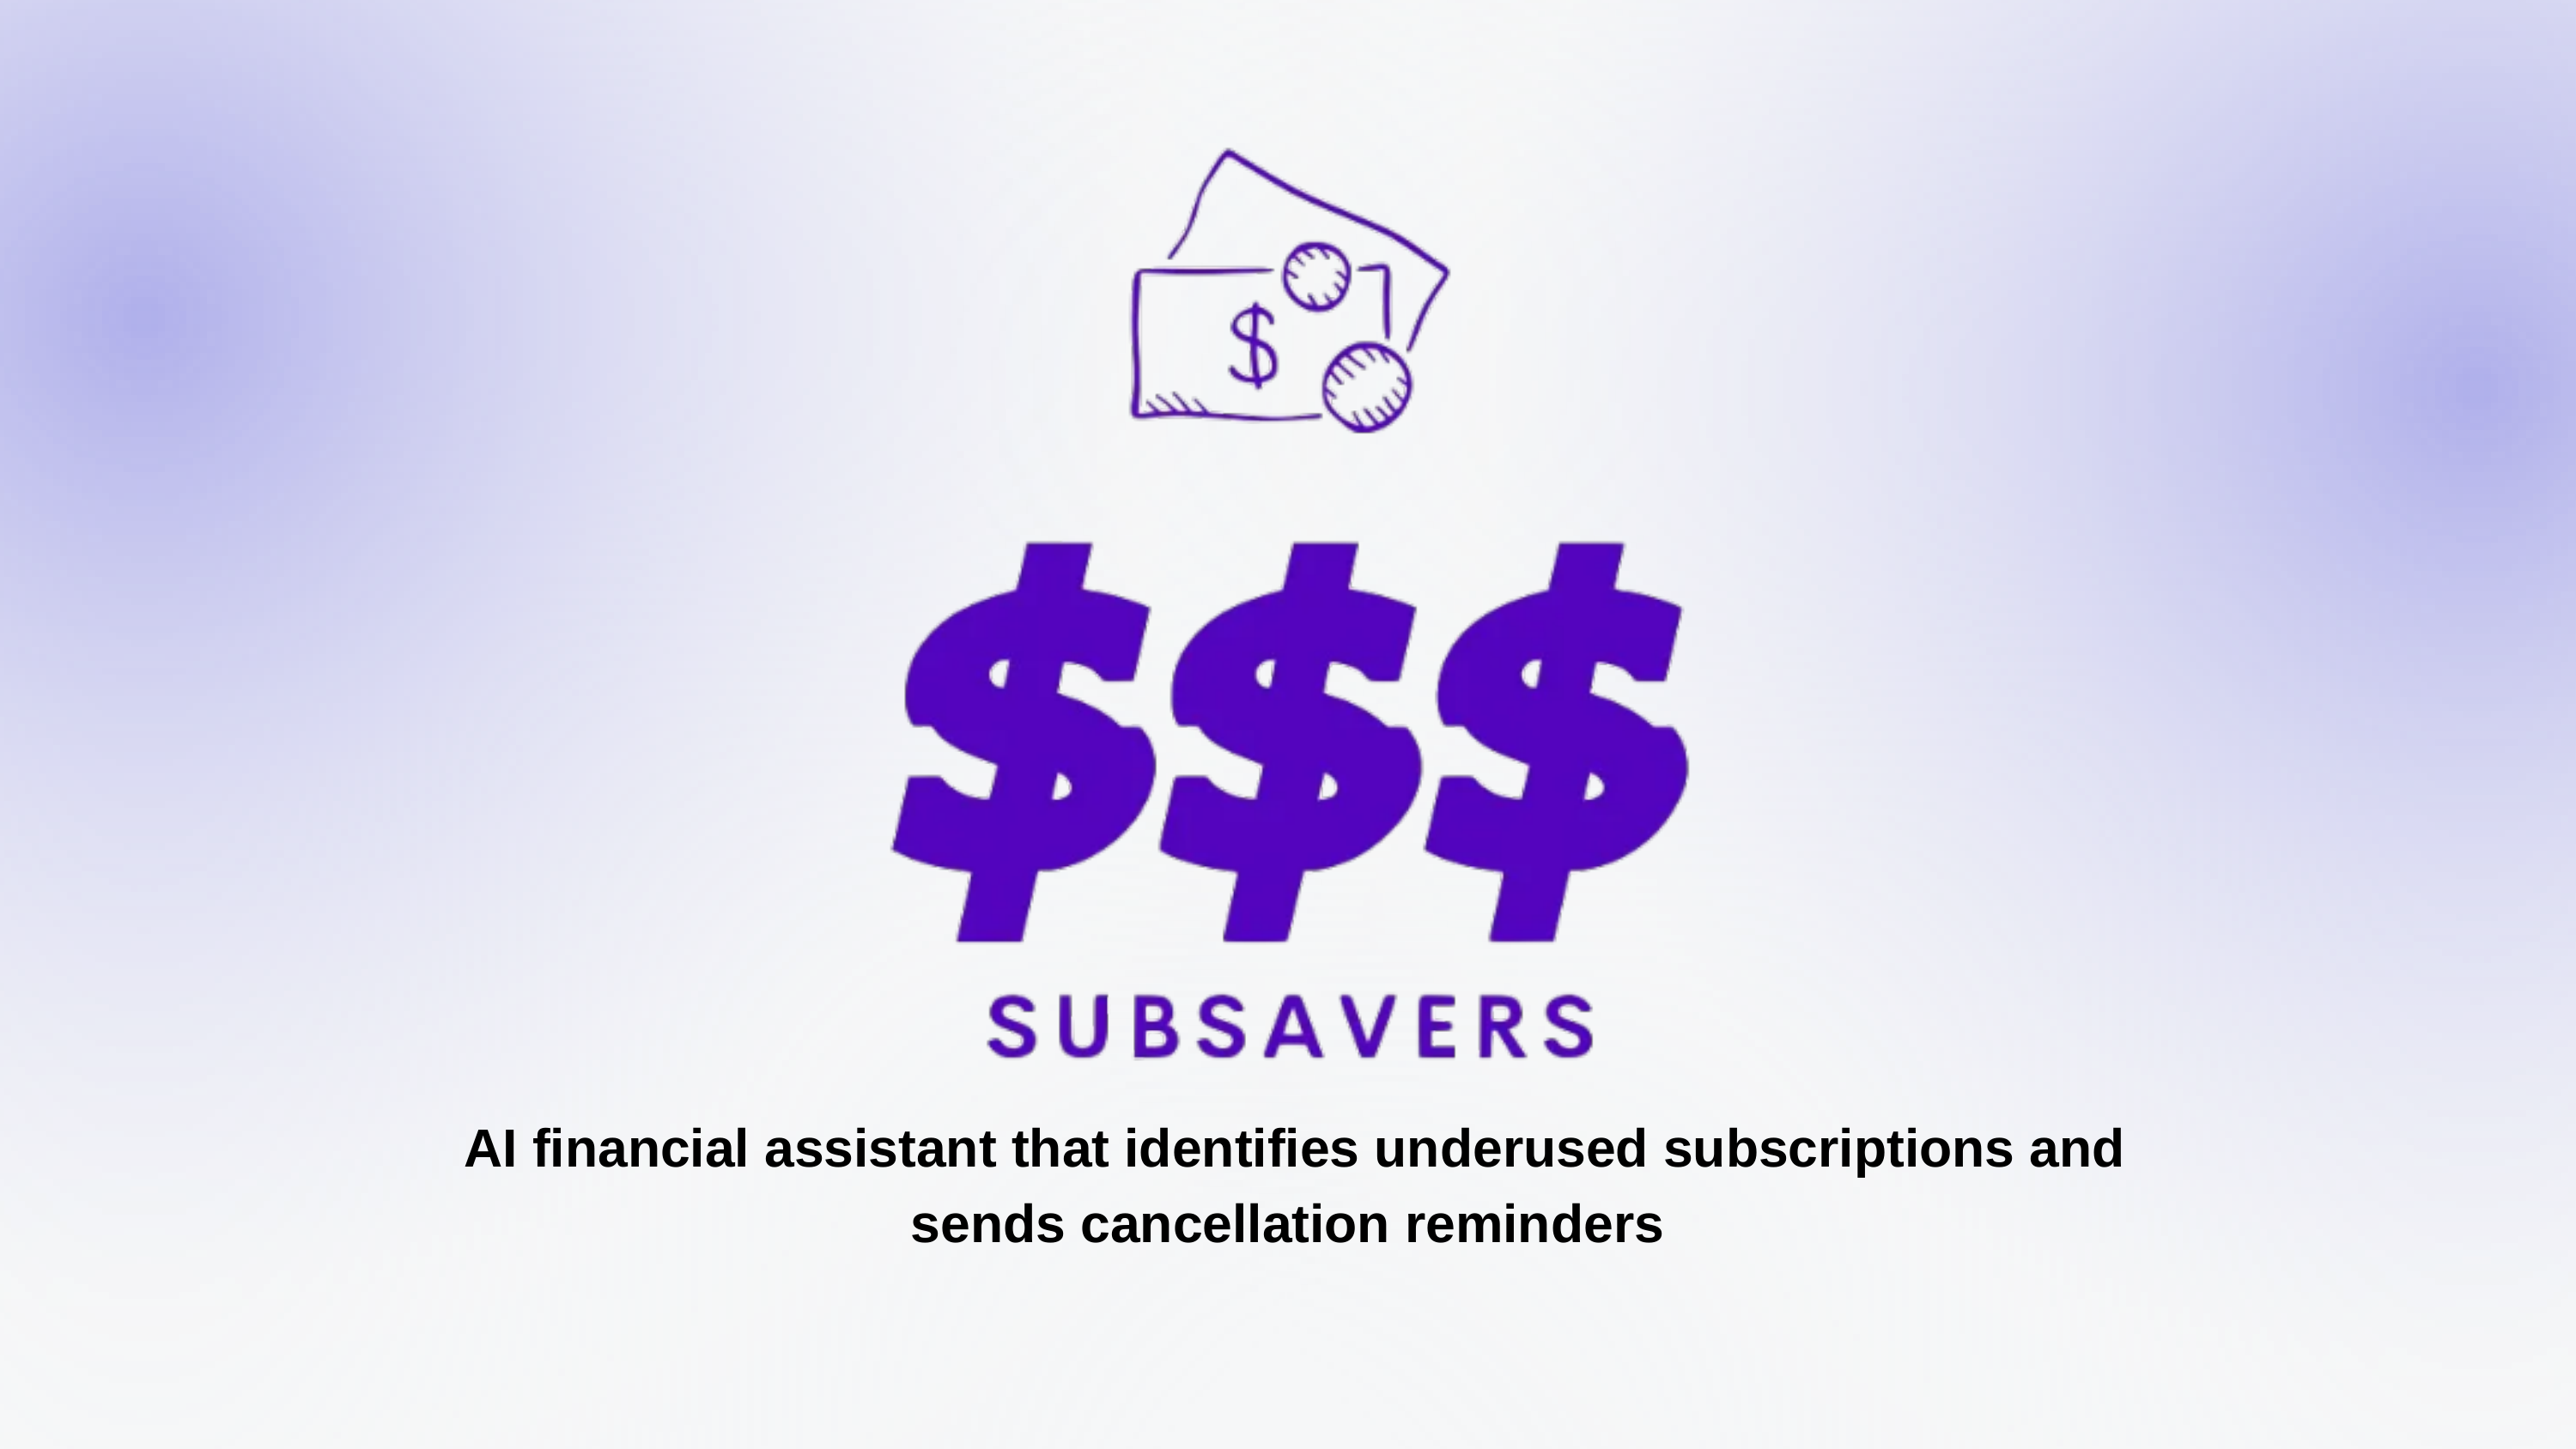

AI financial assistant that identifies underused subscriptions and sends cancellation reminders